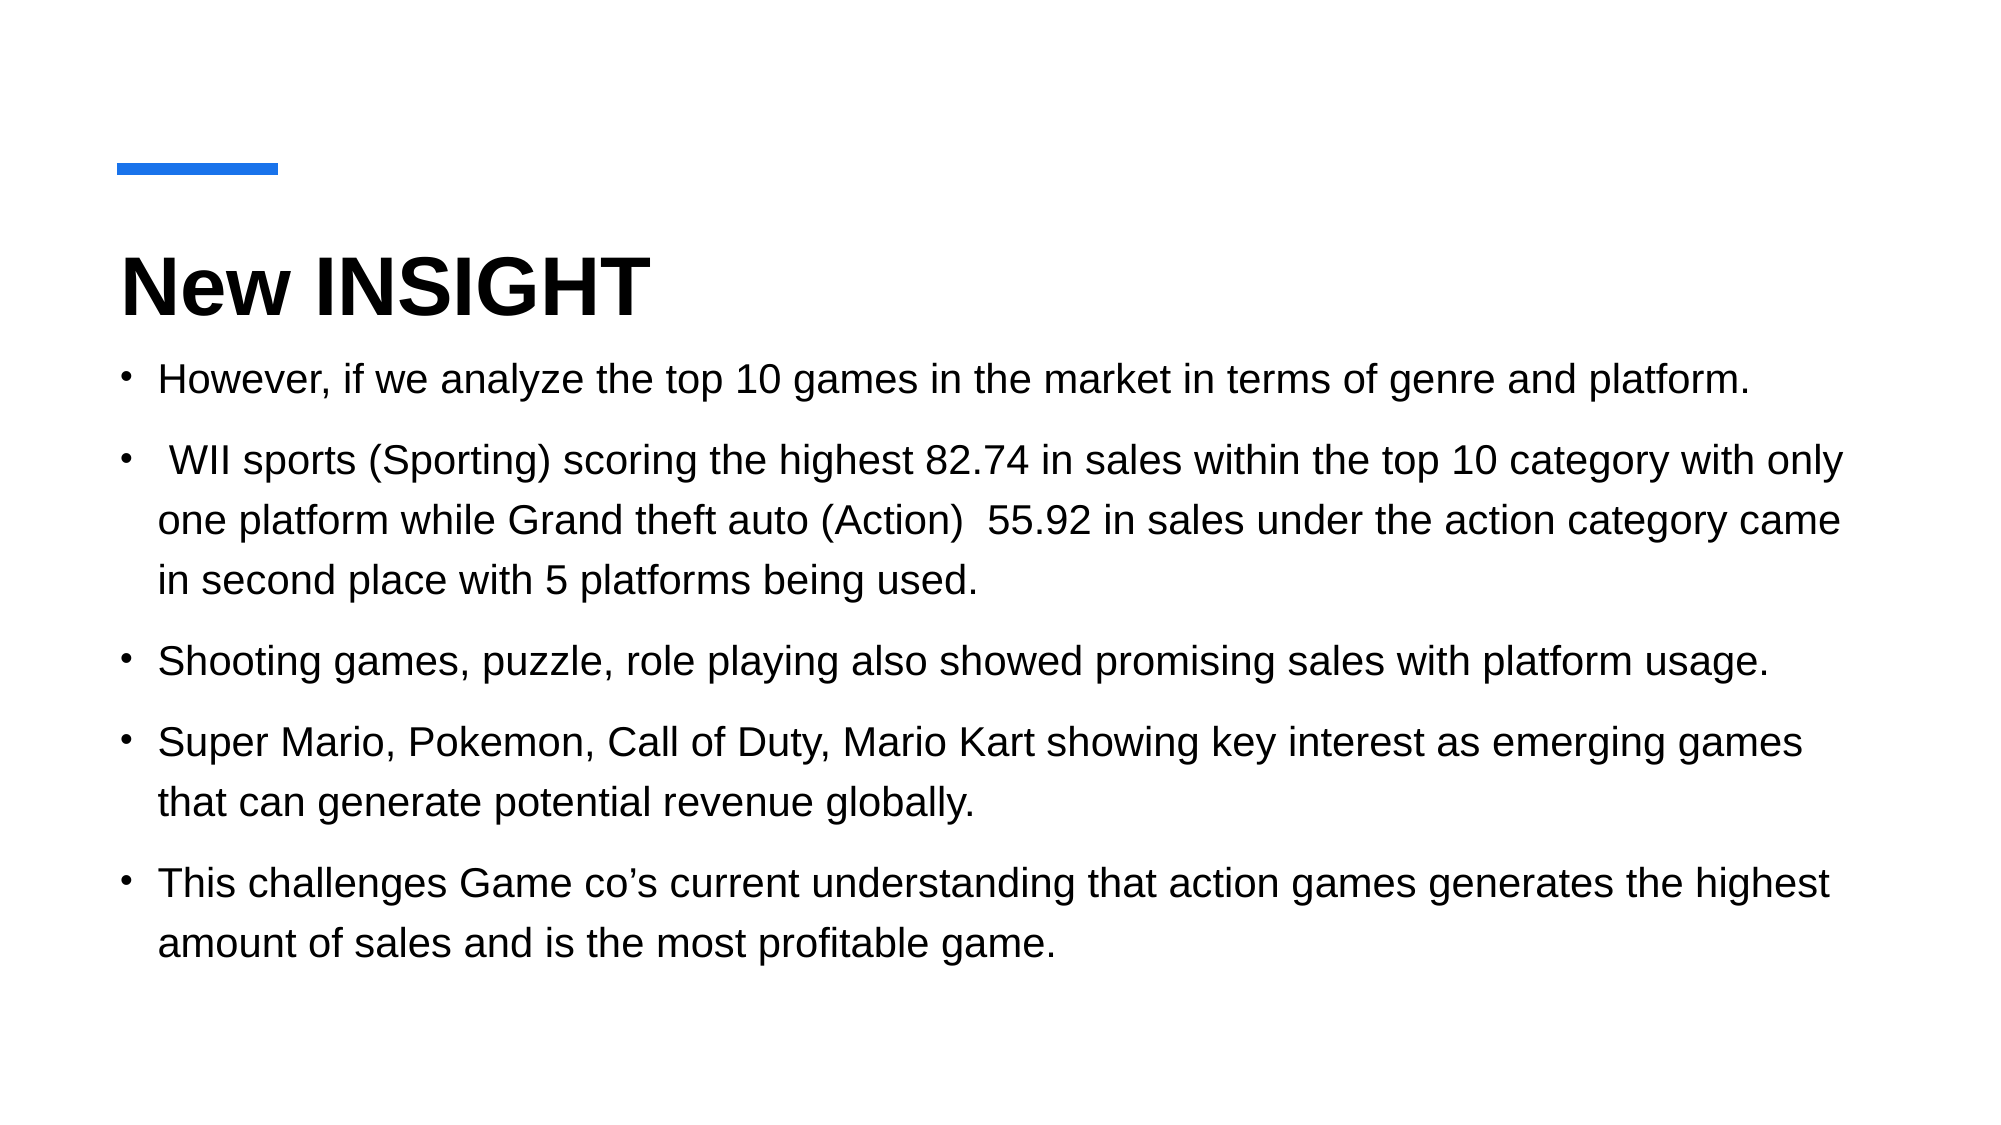

# New INSIGHT
However, if we analyze the top 10 games in the market in terms of genre and platform.
 WII sports (Sporting) scoring the highest 82.74 in sales within the top 10 category with only one platform while Grand theft auto (Action)  55.92 in sales under the action category came in second place with 5 platforms being used.
Shooting games, puzzle, role playing also showed promising sales with platform usage.
Super Mario, Pokemon, Call of Duty, Mario Kart showing key interest as emerging games that can generate potential revenue globally.
This challenges Game co’s current understanding that action games generates the highest amount of sales and is the most profitable game.